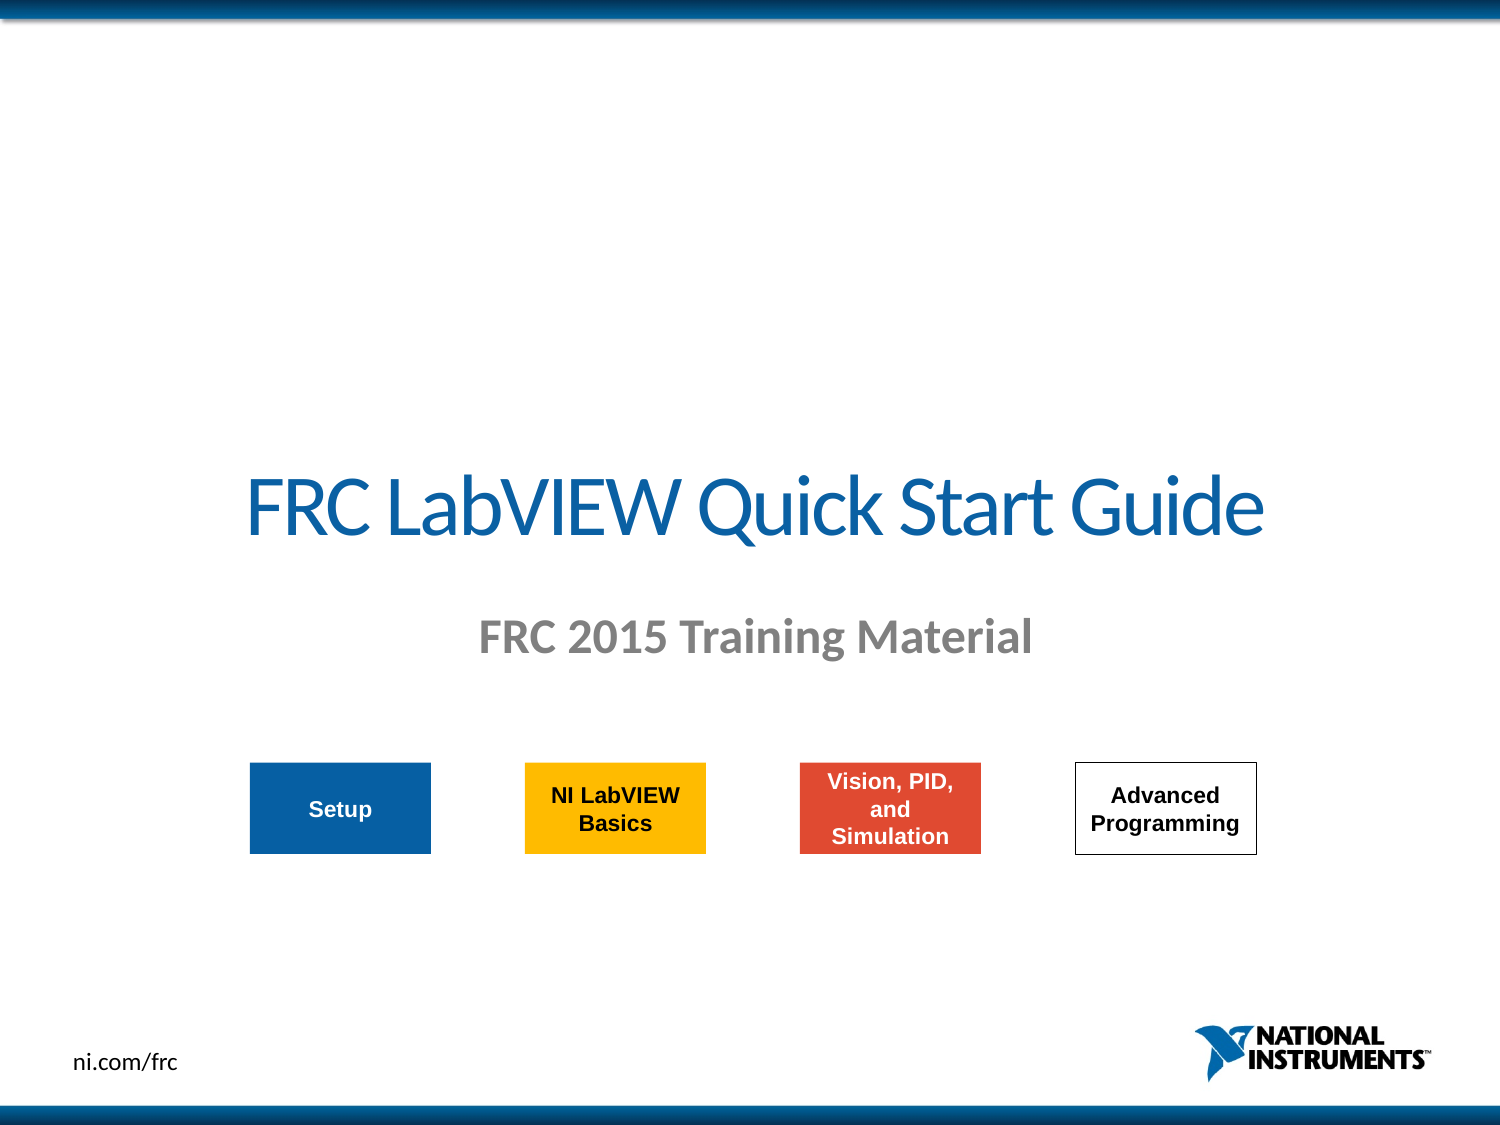

# FRC LabVIEW Quick Start Guide
FRC 2015 Training Material
Setup
NI LabVIEW
Basics
Vision, PID, and Simulation
Advanced Programming